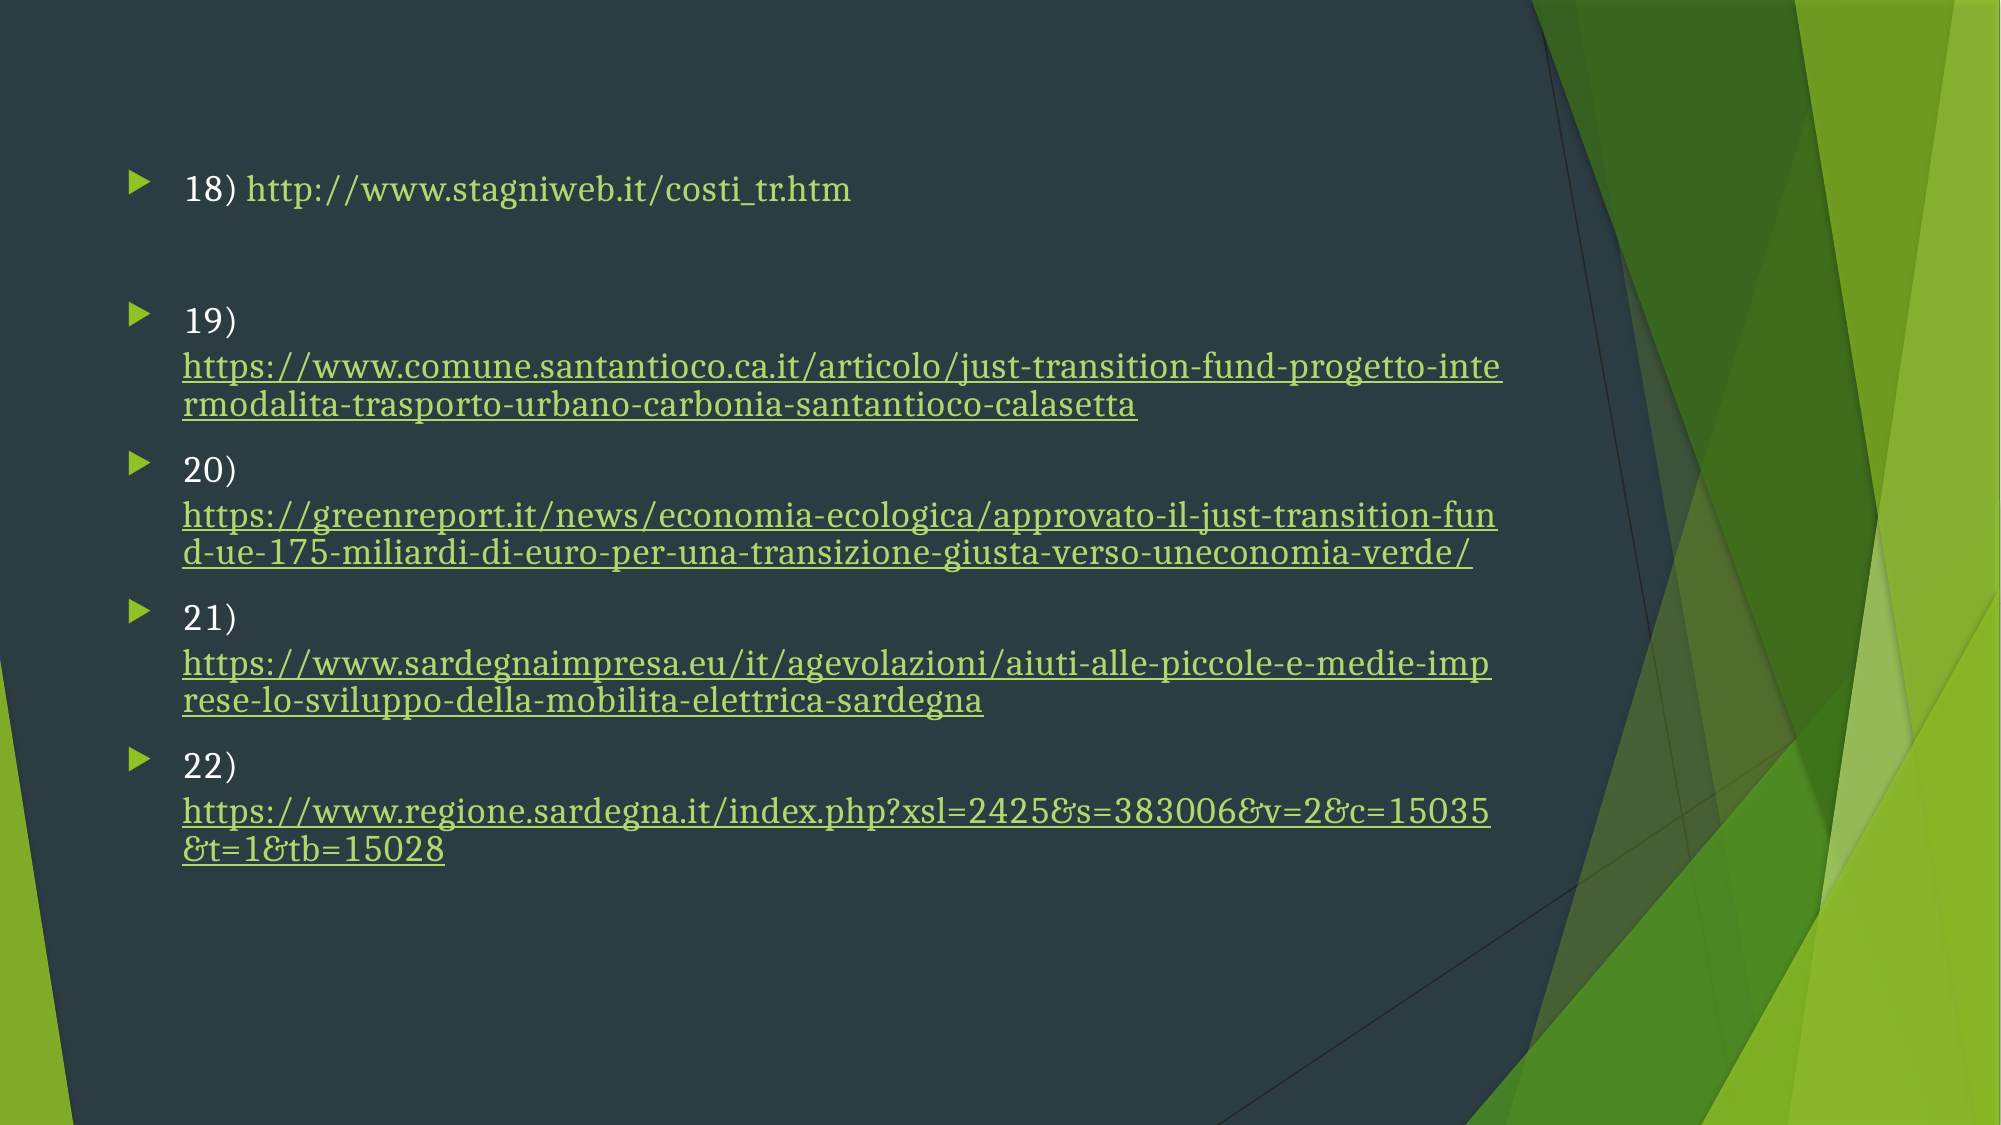

18) http://www.stagniweb.it/costi_tr.htm

19) https://www.comune.santantioco.ca.it/articolo/just-transition-fund-progetto-intermodalita-trasporto-urbano-carbonia-santantioco-calasetta
20) https://greenreport.it/news/economia-ecologica/approvato-il-just-transition-fund-ue-175-miliardi-di-euro-per-una-transizione-giusta-verso-uneconomia-verde/
21) https://www.sardegnaimpresa.eu/it/agevolazioni/aiuti-alle-piccole-e-medie-imprese-lo-sviluppo-della-mobilita-elettrica-sardegna
22) https://www.regione.sardegna.it/index.php?xsl=2425&s=383006&v=2&c=15035&t=1&tb=15028